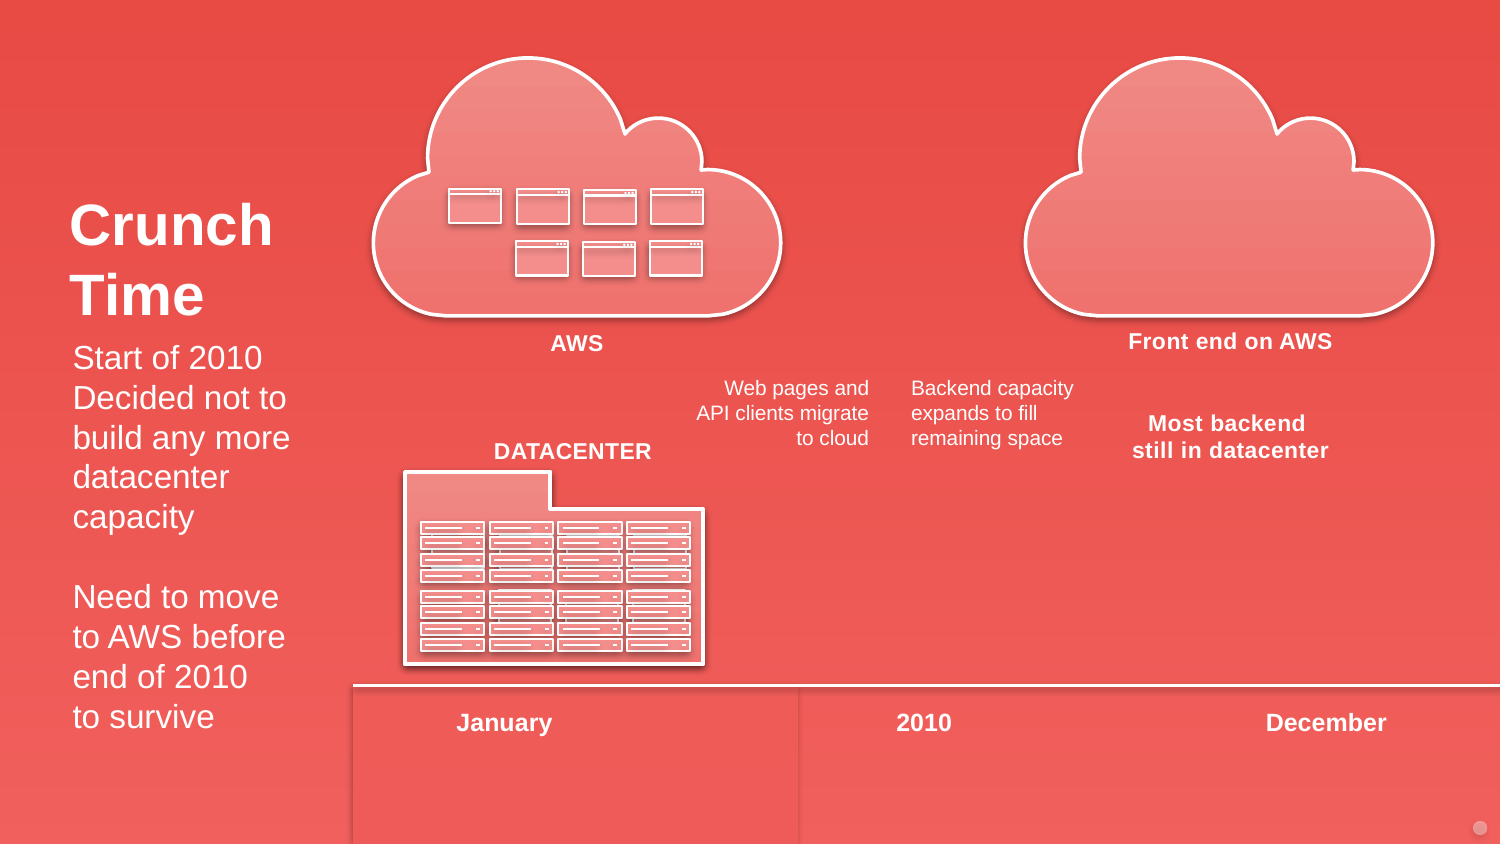

Crunch
Time
Start of 2010
Decided not to
build any more datacenter
capacity

Need to move
to AWS before
end of 2010
to survive

Front end on AWS
AWS
Web pages and API clients migrate to cloud
Backend capacity expands to fill remaining space
Most backend
still in datacenter
DATACENTER

January
2010
December